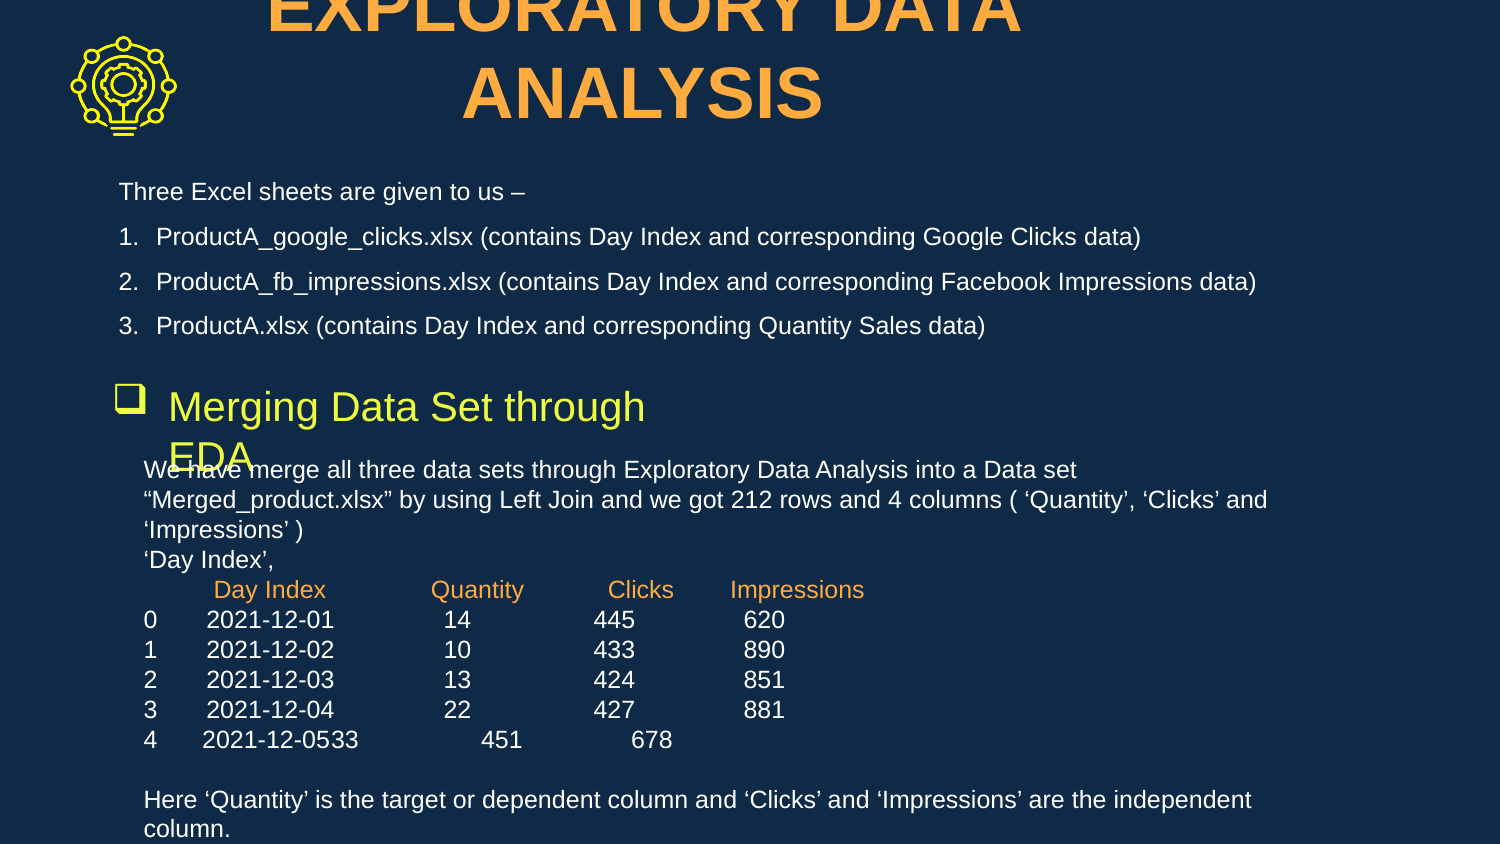

INTRODUCTION
EXPLORATORY DATA ANALYSIS

Three Excel sheets are given to us –
ProductA_google_clicks.xlsx (contains Day Index and corresponding Google Clicks data)
ProductA_fb_impressions.xlsx (contains Day Index and corresponding Facebook Impressions data)
ProductA.xlsx (contains Day Index and corresponding Quantity Sales data)

Merging Data Set through EDA
We have merge all three data sets through Exploratory Data Analysis into a Data set  “Merged_product.xlsx” by using Left Join and we got 212 rows and 4 columns ( ‘Quantity’, ‘Clicks’ and ‘Impressions’ )
‘Day Index’,
          Day Index               Quantity            Clicks        Impressions
0       2021-12-01	14	445	620
1       2021-12-02	10	433	890
2       2021-12-03	13	424	851
3       2021-12-04	22	427	881
   2021-12-05	33	451	678

Here ‘Quantity’ is the target or dependent column and ‘Clicks’ and ‘Impressions’ are the independent column.
In the competitive and fast-paced world of E-Commerce, predicting product demand with accuracy is essential for businesses to thrive. Proper demand forecasting ensures optimal inventory management, reduces operational costs, and enhances customer satisfaction.

This project focuses on developing a sophisticated demand forecasting model that utilizes historical sales data alongside key performance indicators (KPIs) from Google Analytics, such as Google clicks and Facebook impressions.

By leveraging advanced time series analysis and multivariate regression techniques, the model aims to uncover insights into market trends, seasonal patterns, and the effectiveness of online advertising. Identifying the correlation between past and future sales, clicks, and impressions will help in building precise autoregressive models and understanding the lagged effects of marketing efforts. Ultimately, this project aspires to provide E-Commerce businesses with actionable insights and accurate demand forecasts, enabling them to make informed decisions, optimize their operations, and improve their market strategies.